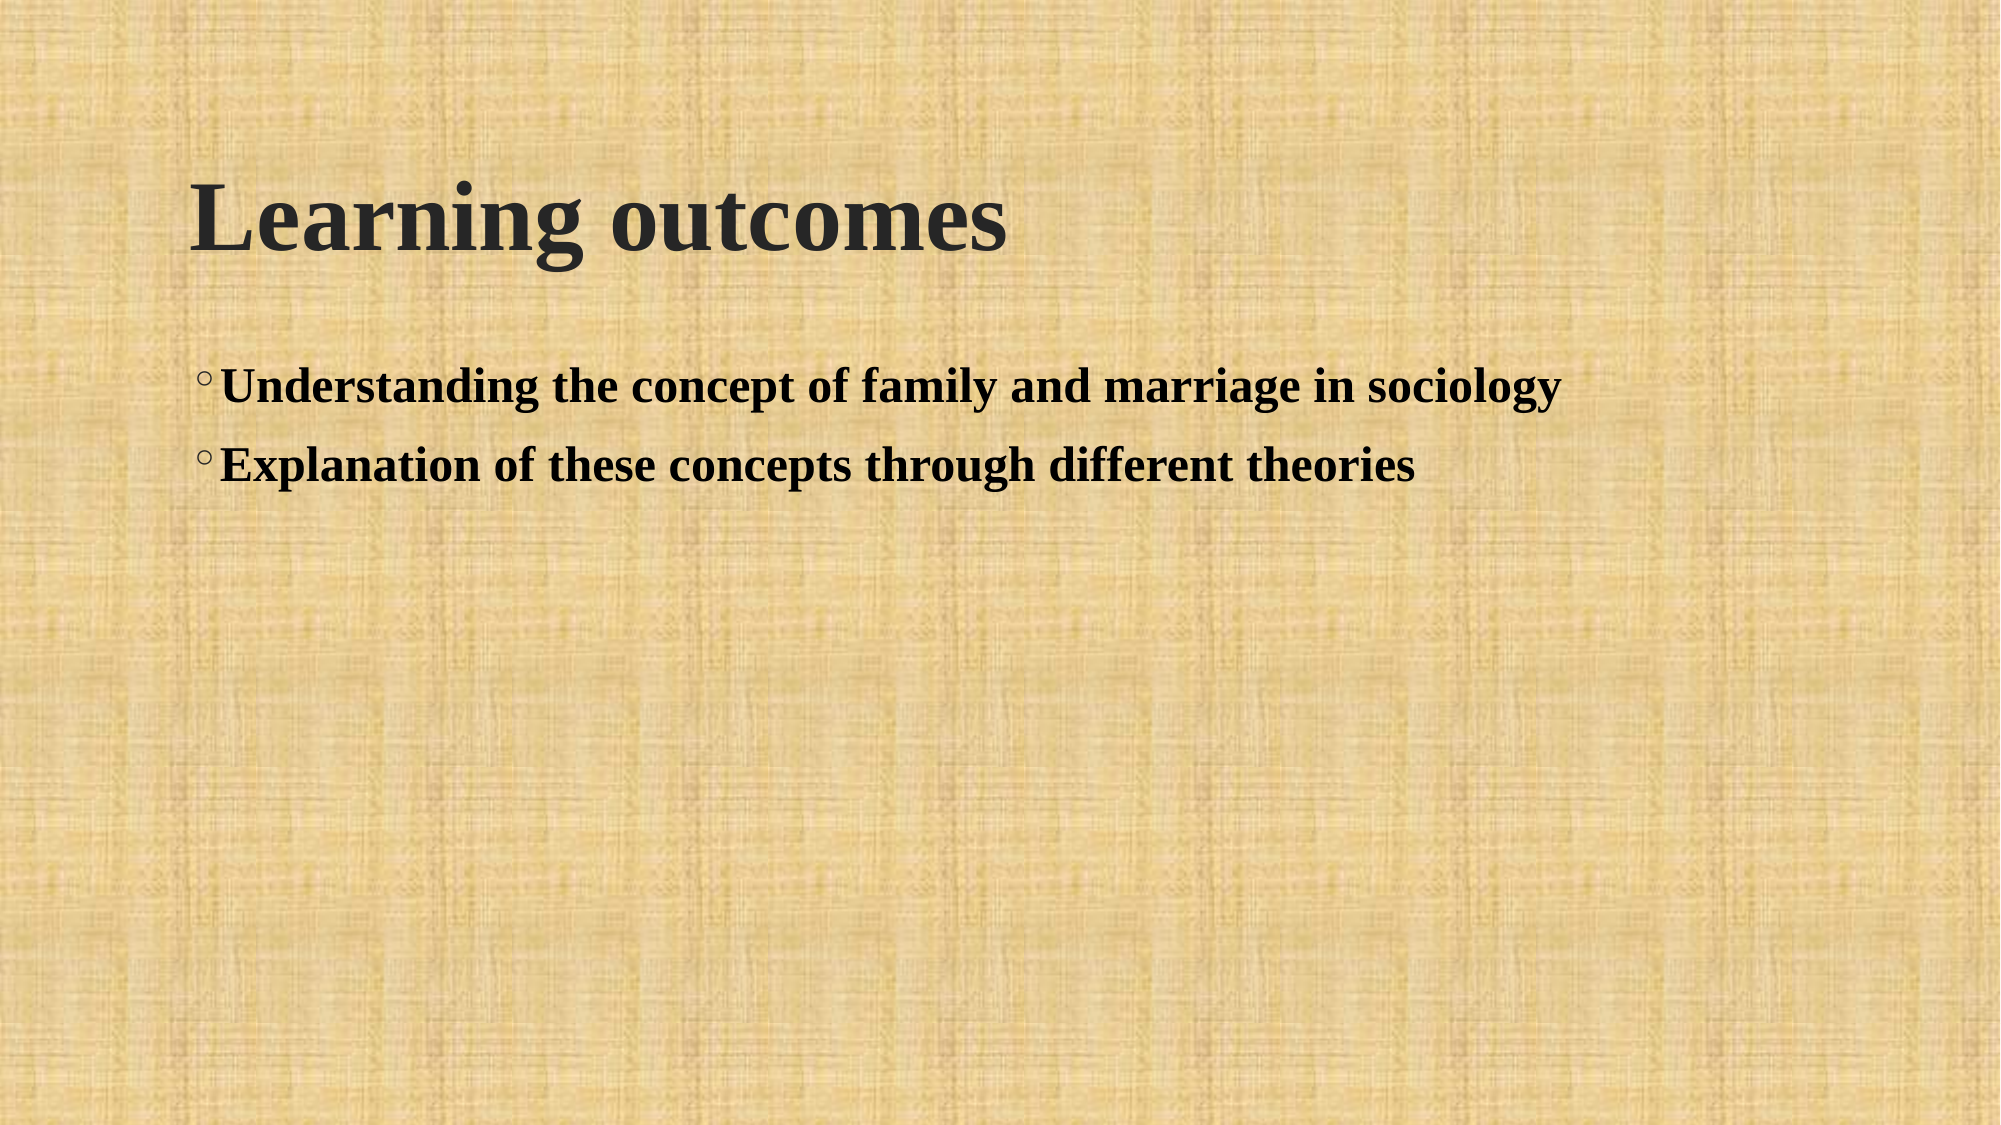

# Learning outcomes
Understanding the concept of family and marriage in sociology
Explanation of these concepts through different theories